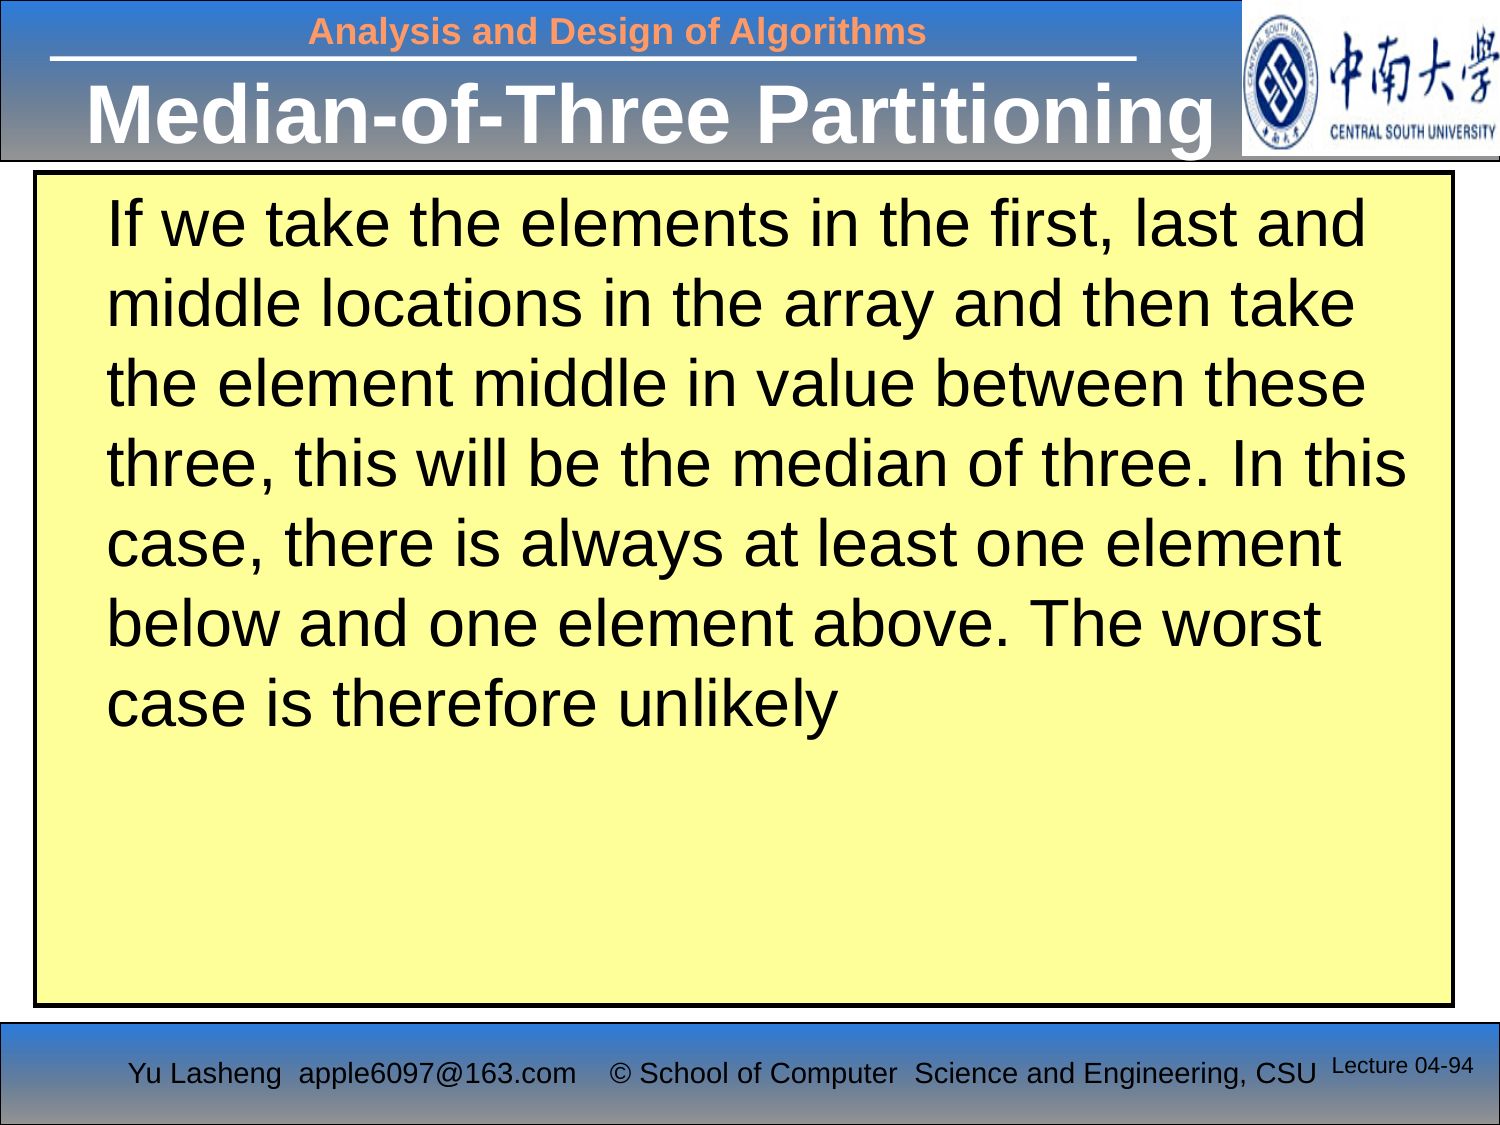

# Median-of-Three Partitioning
	If we take the elements in the first, last and middle locations in the array and then take the element middle in value between these three, this will be the median of three. In this case, there is always at least one element below and one element above. The worst case is therefore unlikely
Lecture 04-94